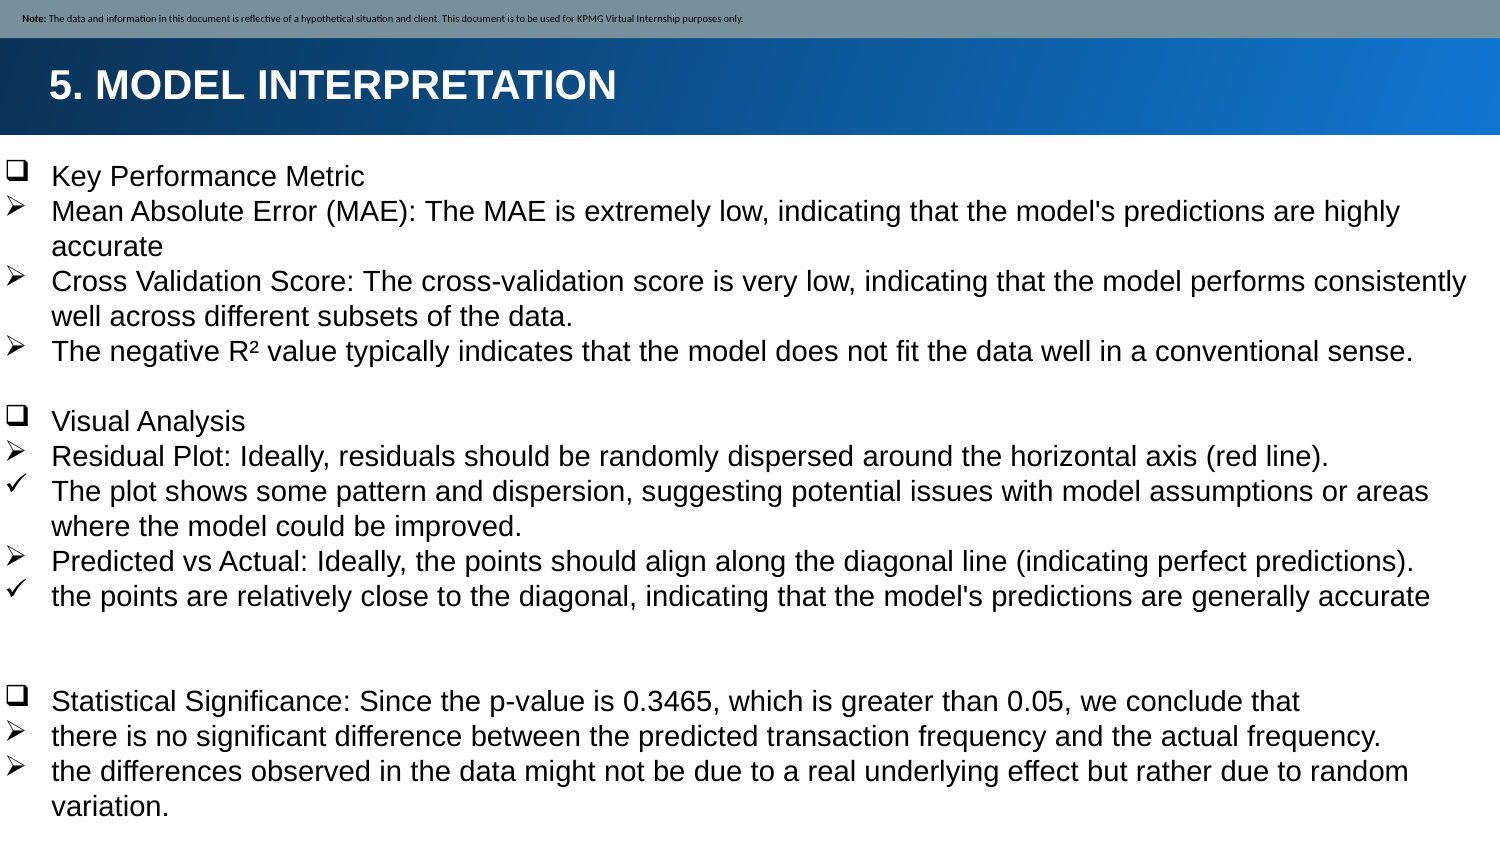

Note: The data and information in this document is reflective of a hypothetical situation and client. This document is to be used for KPMG Virtual Internship purposes only.
5. MODEL INTERPRETATION
Key Performance Metric
Mean Absolute Error (MAE): The MAE is extremely low, indicating that the model's predictions are highly accurate
Cross Validation Score: The cross-validation score is very low, indicating that the model performs consistently well across different subsets of the data.
The negative R² value typically indicates that the model does not fit the data well in a conventional sense.

Visual Analysis
Residual Plot: Ideally, residuals should be randomly dispersed around the horizontal axis (red line).
The plot shows some pattern and dispersion, suggesting potential issues with model assumptions or areas where the model could be improved.
Predicted vs Actual: Ideally, the points should align along the diagonal line (indicating perfect predictions).
the points are relatively close to the diagonal, indicating that the model's predictions are generally accurate

Statistical Significance: Since the p-value is 0.3465, which is greater than 0.05, we conclude that
there is no significant difference between the predicted transaction frequency and the actual frequency.
the differences observed in the data might not be due to a real underlying effect but rather due to random variation.